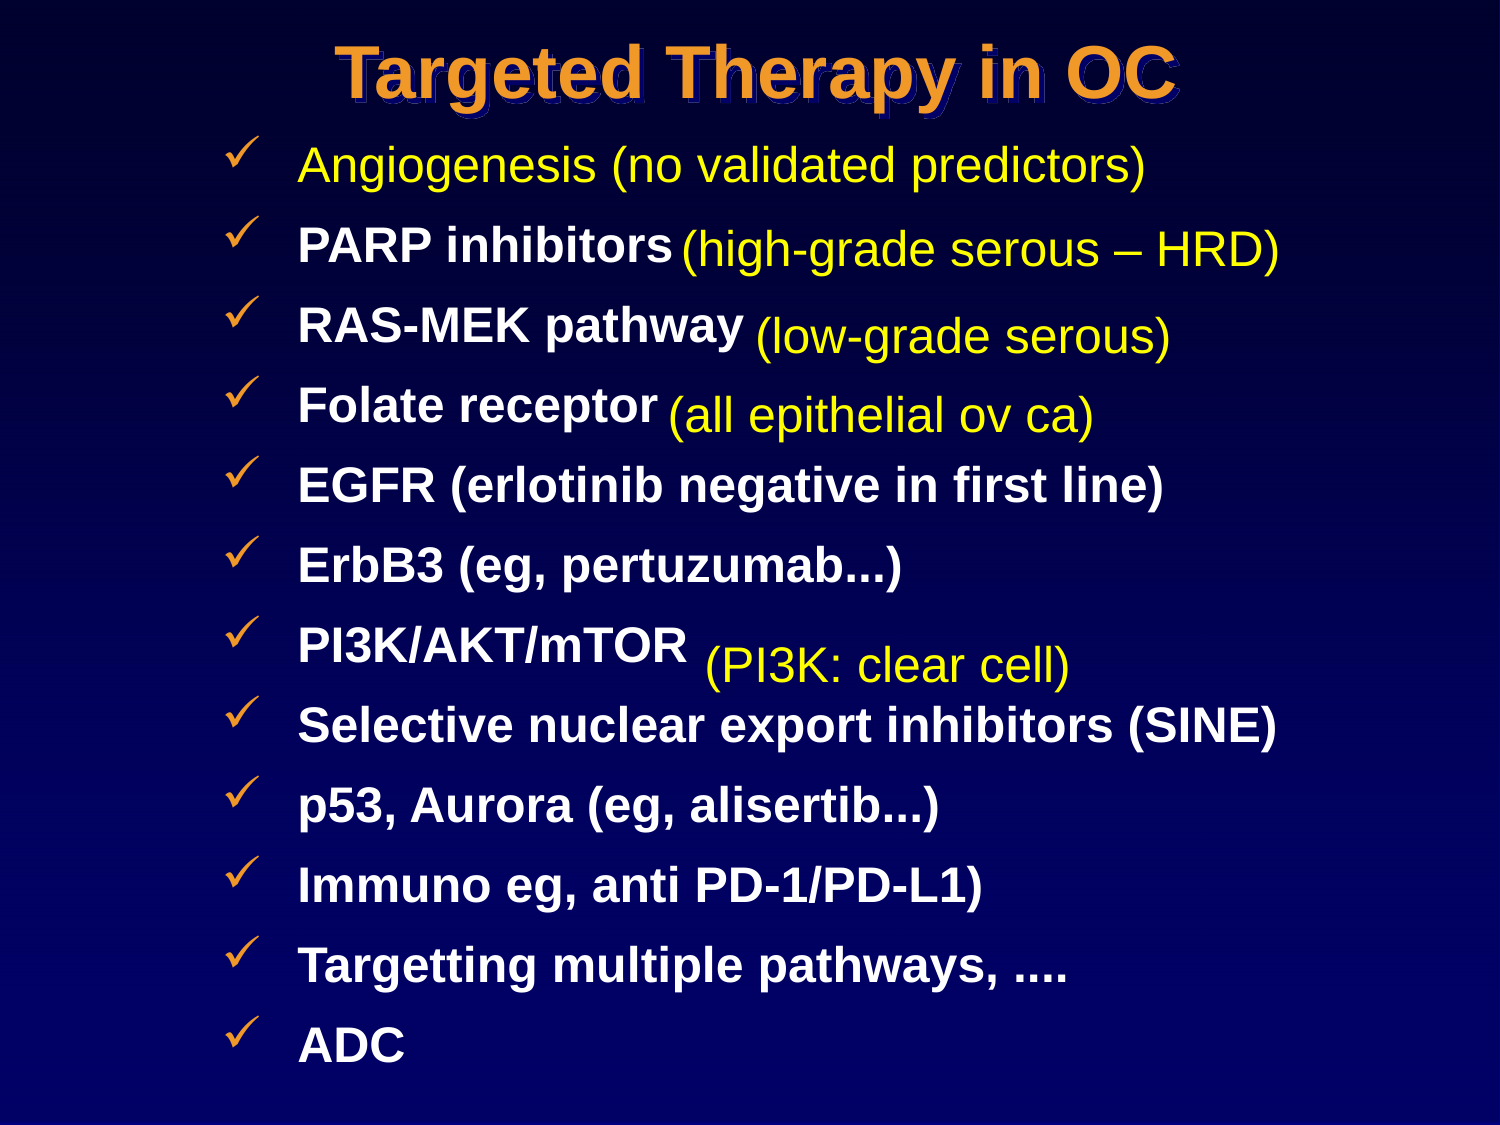

# Targeted Therapy in OC
Angiogenesis (no validated predictors)
PARP inhibitors
RAS-MEK pathway
Folate receptor
EGFR (erlotinib negative in first line)
ErbB3 (eg, pertuzumab...)
PI3K/AKT/mTOR
Selective nuclear export inhibitors (SINE)
p53, Aurora (eg, alisertib...)
Immuno eg, anti PD-1/PD-L1)
Targetting multiple pathways, ....
ADC
(high-grade serous – HRD)

(low-grade serous)

(all epithelial ov ca)

(PI3K: clear cell)